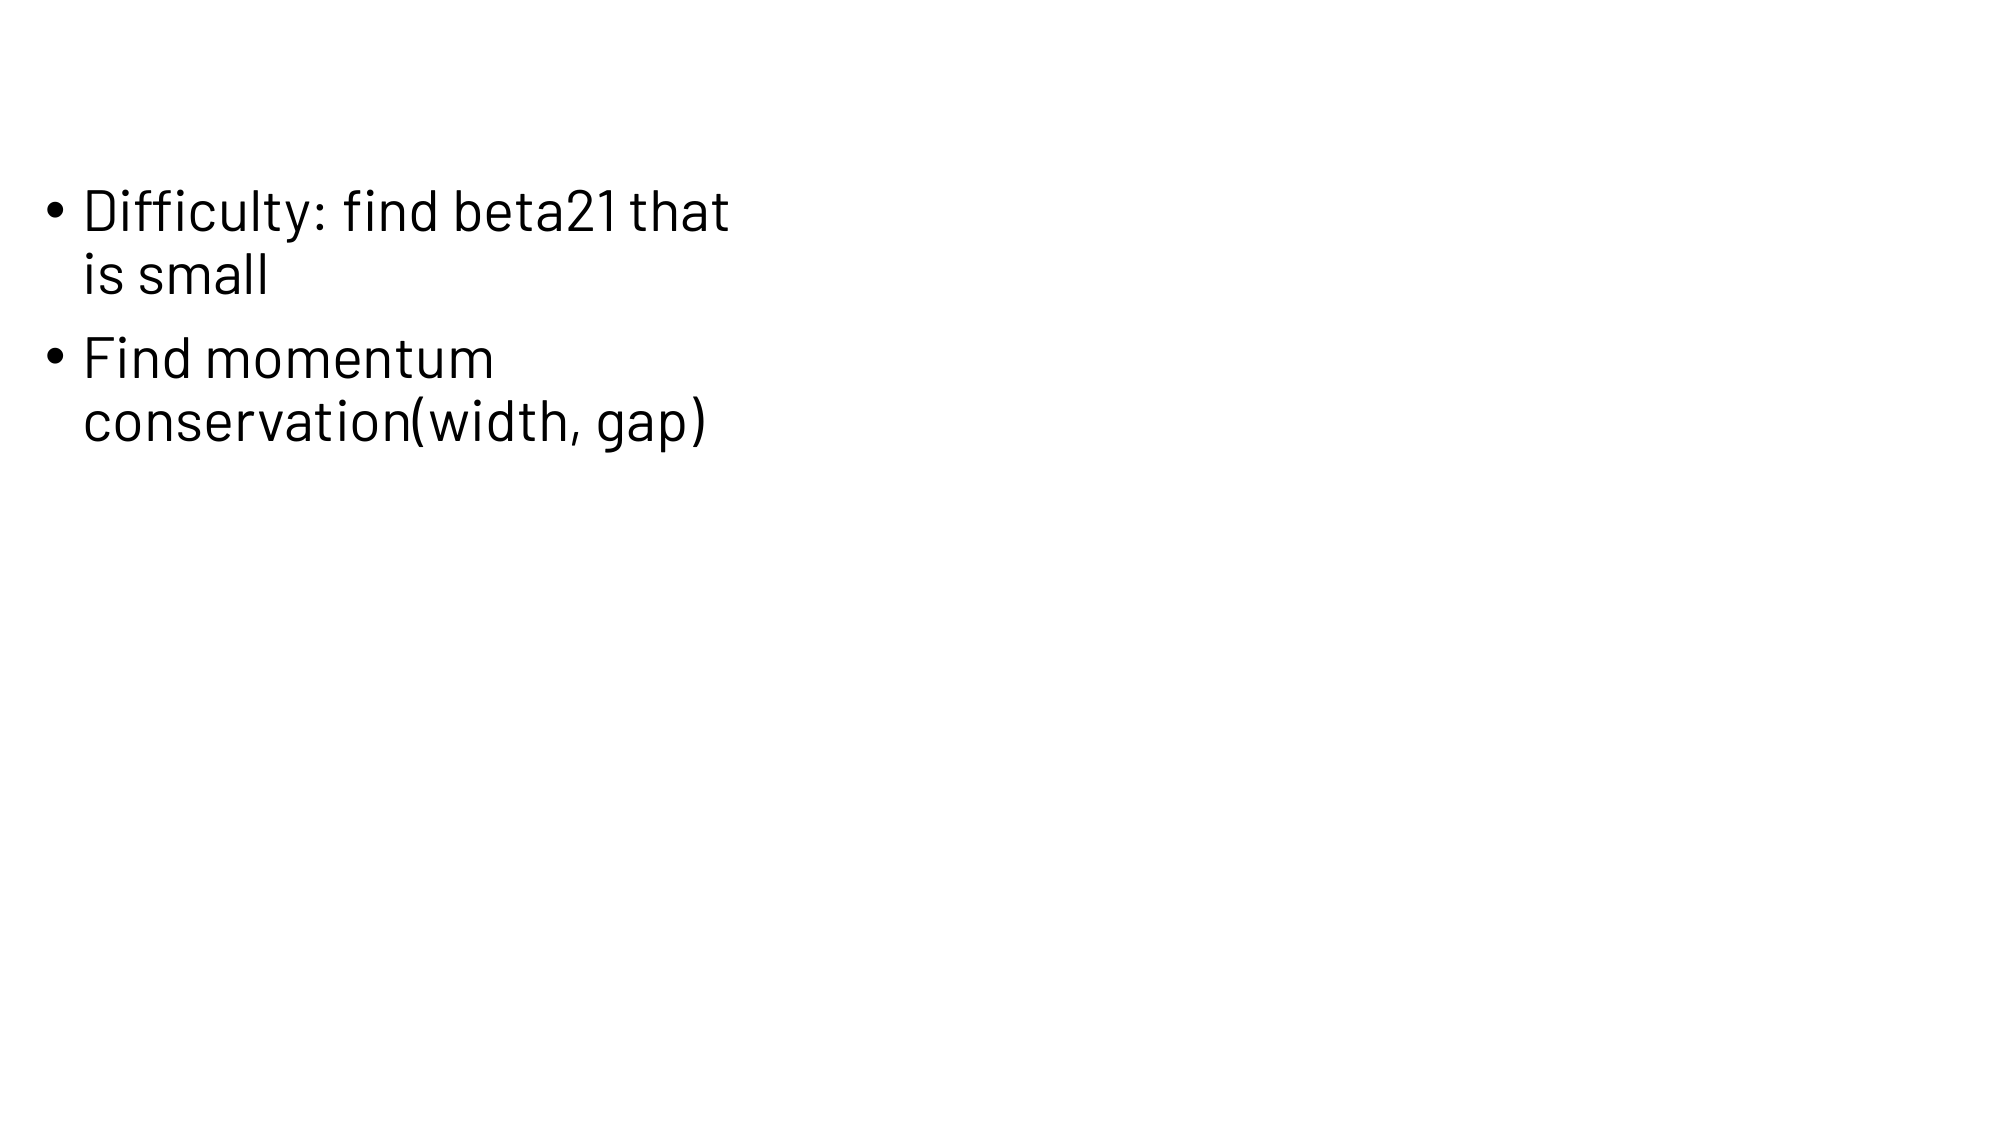

#
Difficulty: find beta21 that is small
Find momentum conservation(width, gap)